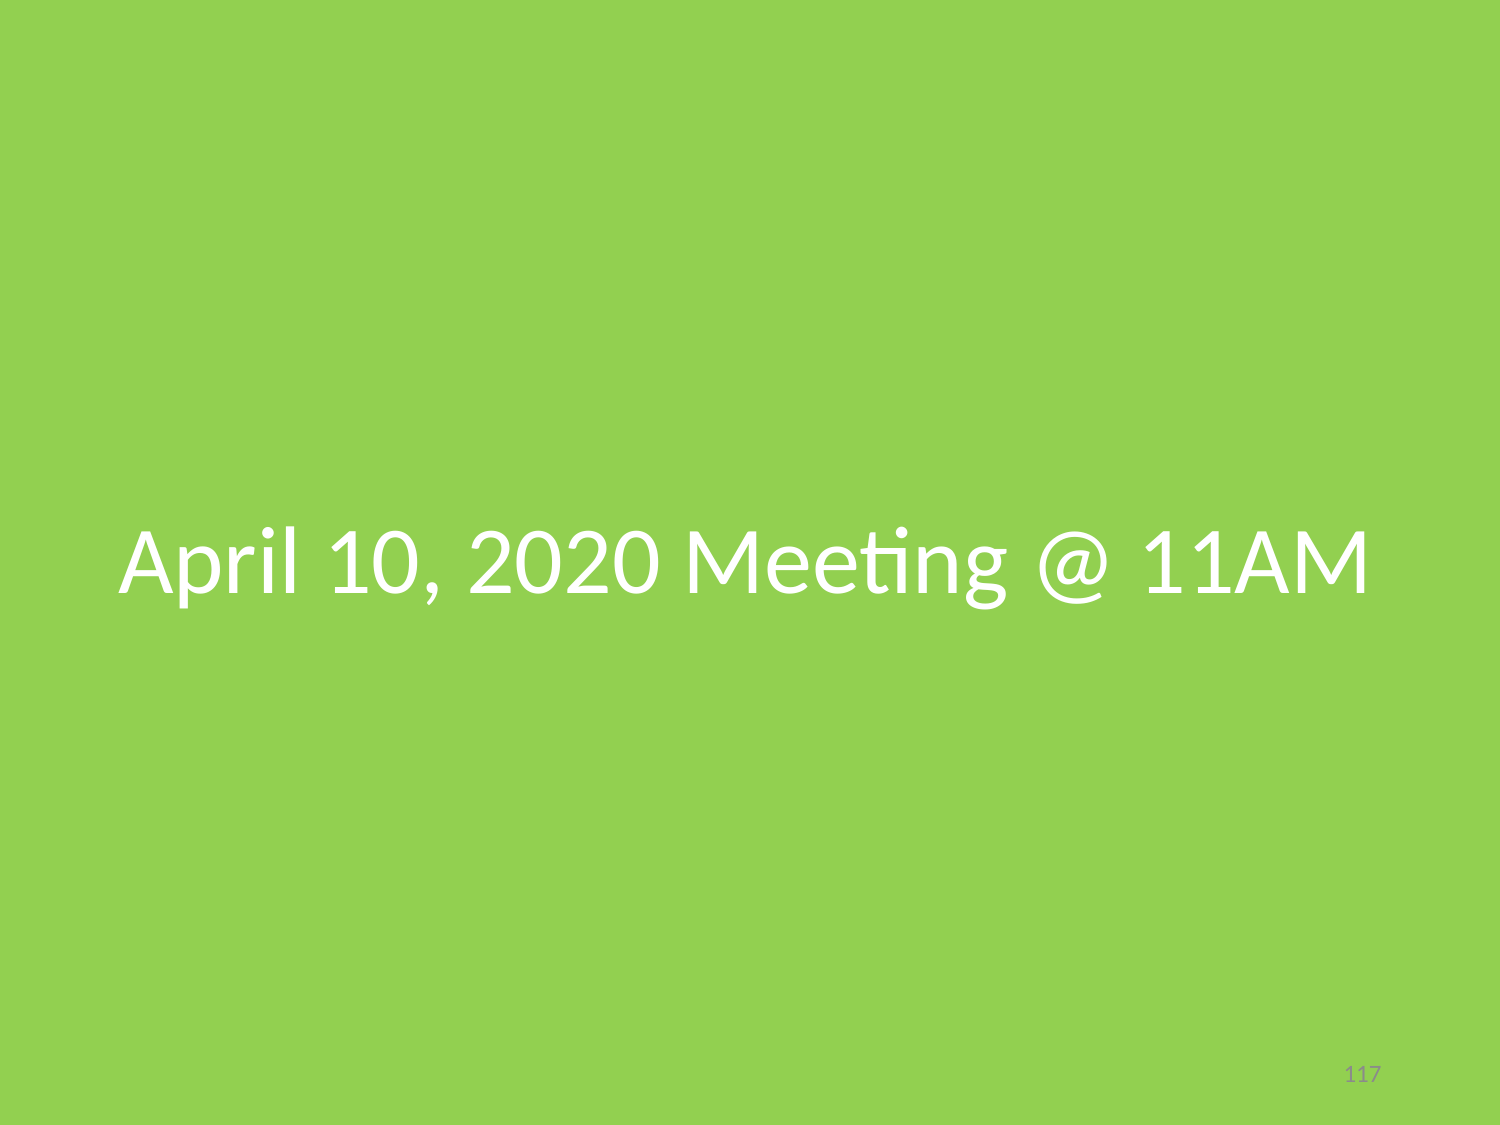

# April 10, 2020 Meeting @ 11AM
117